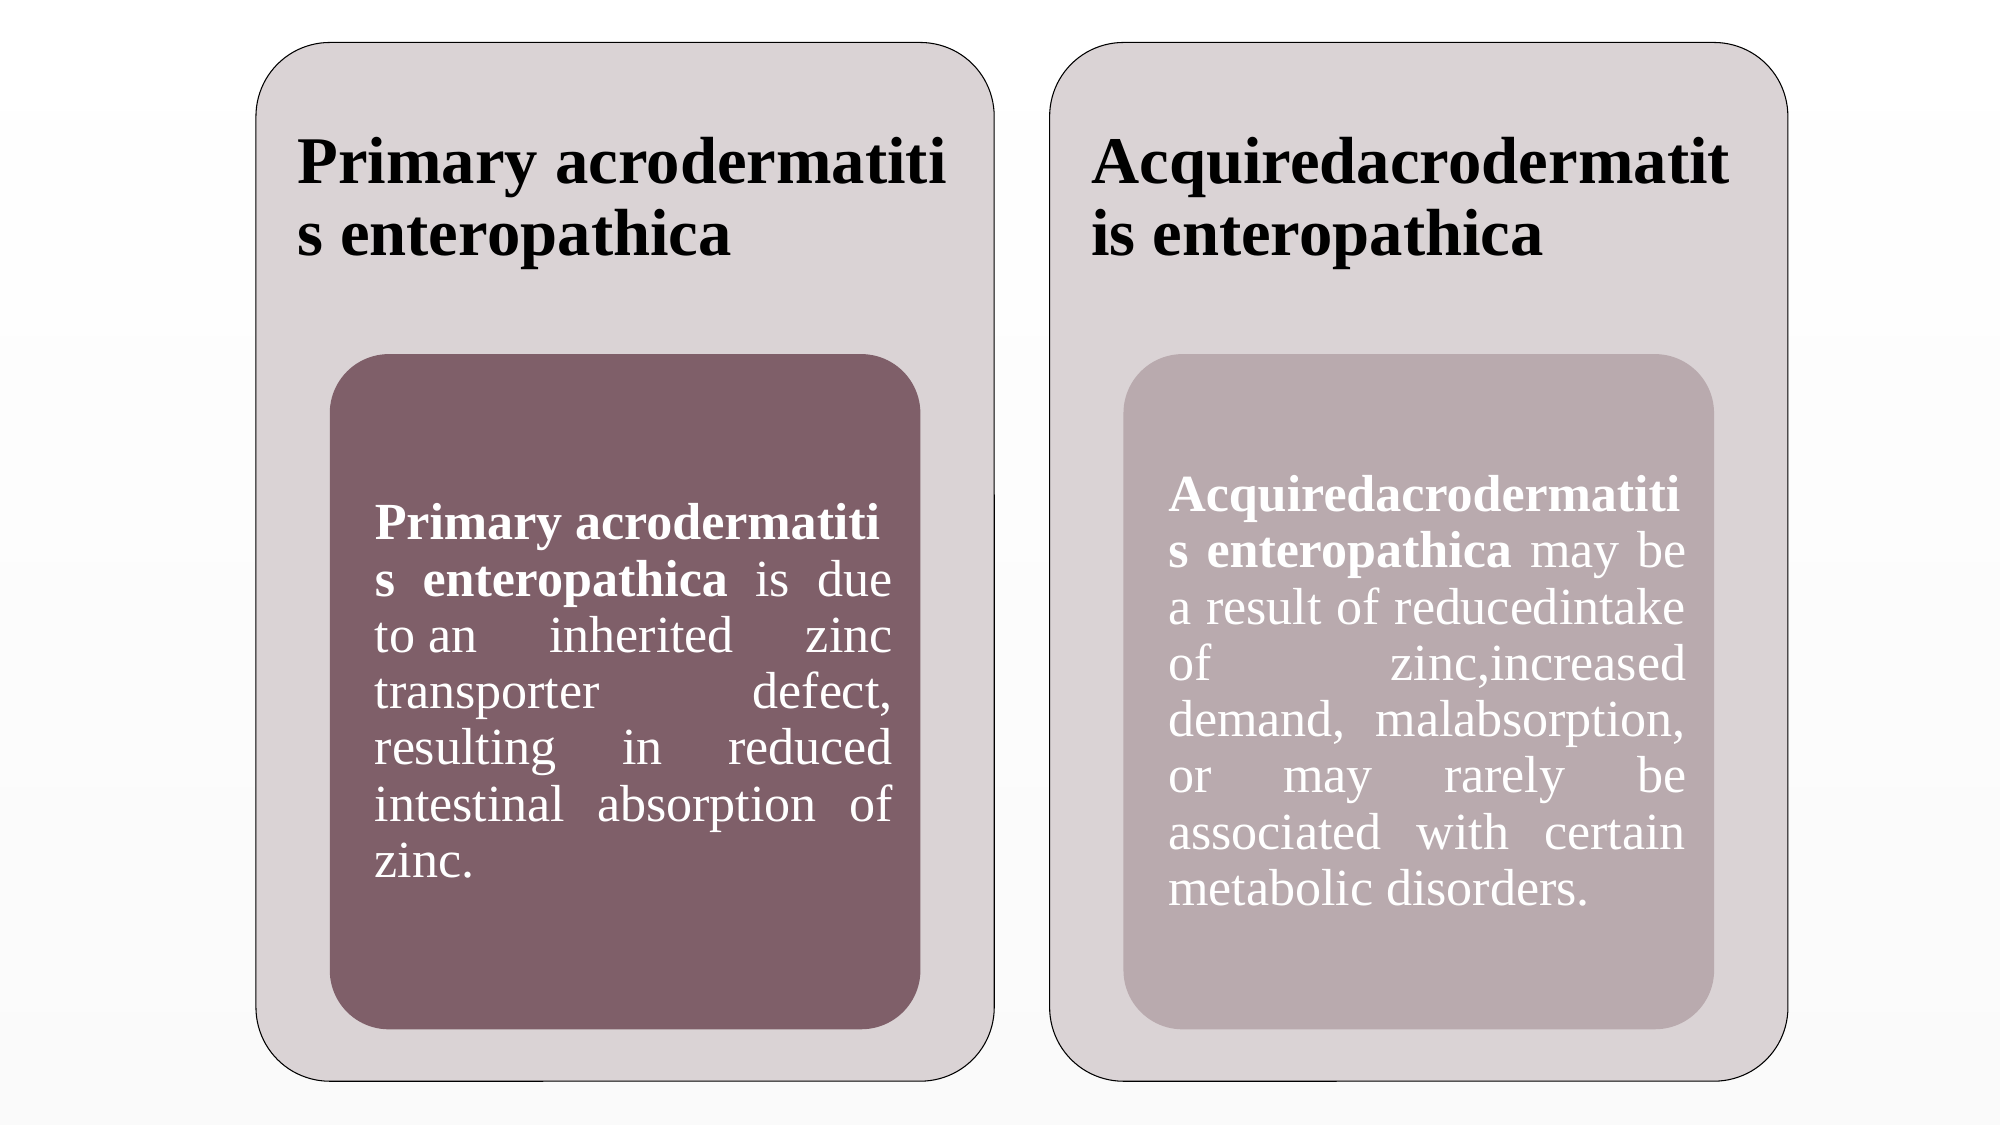

Primary acrodermatitis enteropathica
Primary acrodermatitis enteropathica is due to an inherited zinc transporter defect, resulting in reduced intestinal absorption of zinc.
Acquiredacrodermatitis enteropathica
Acquiredacrodermatitis enteropathica may be a result of reducedintake of zinc,increased demand, malabsorption, or may rarely be associated with certain metabolic disorders.